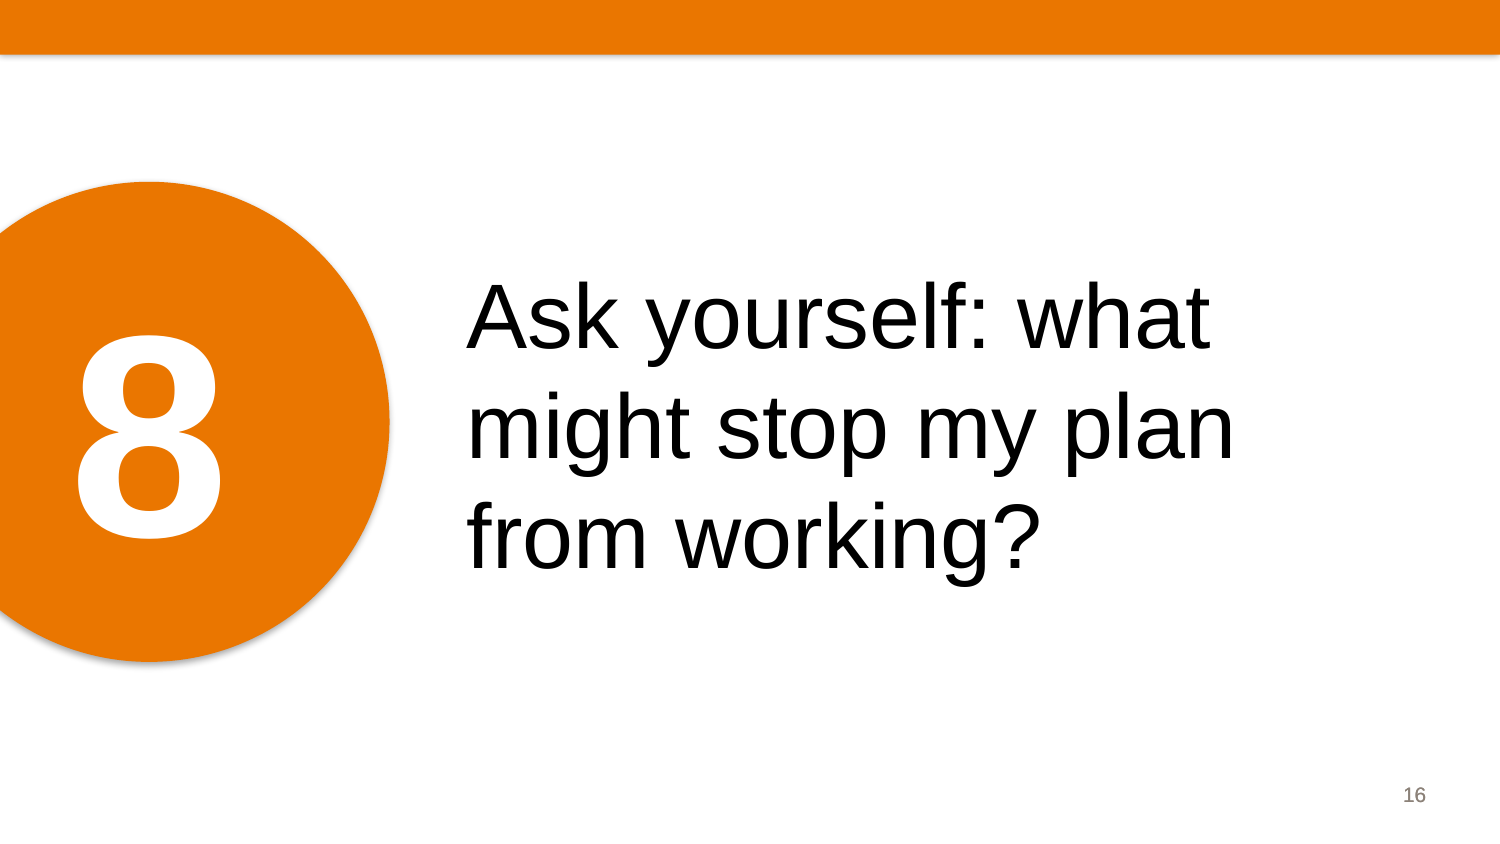

Ask yourself: what might stop my plan from working?
8